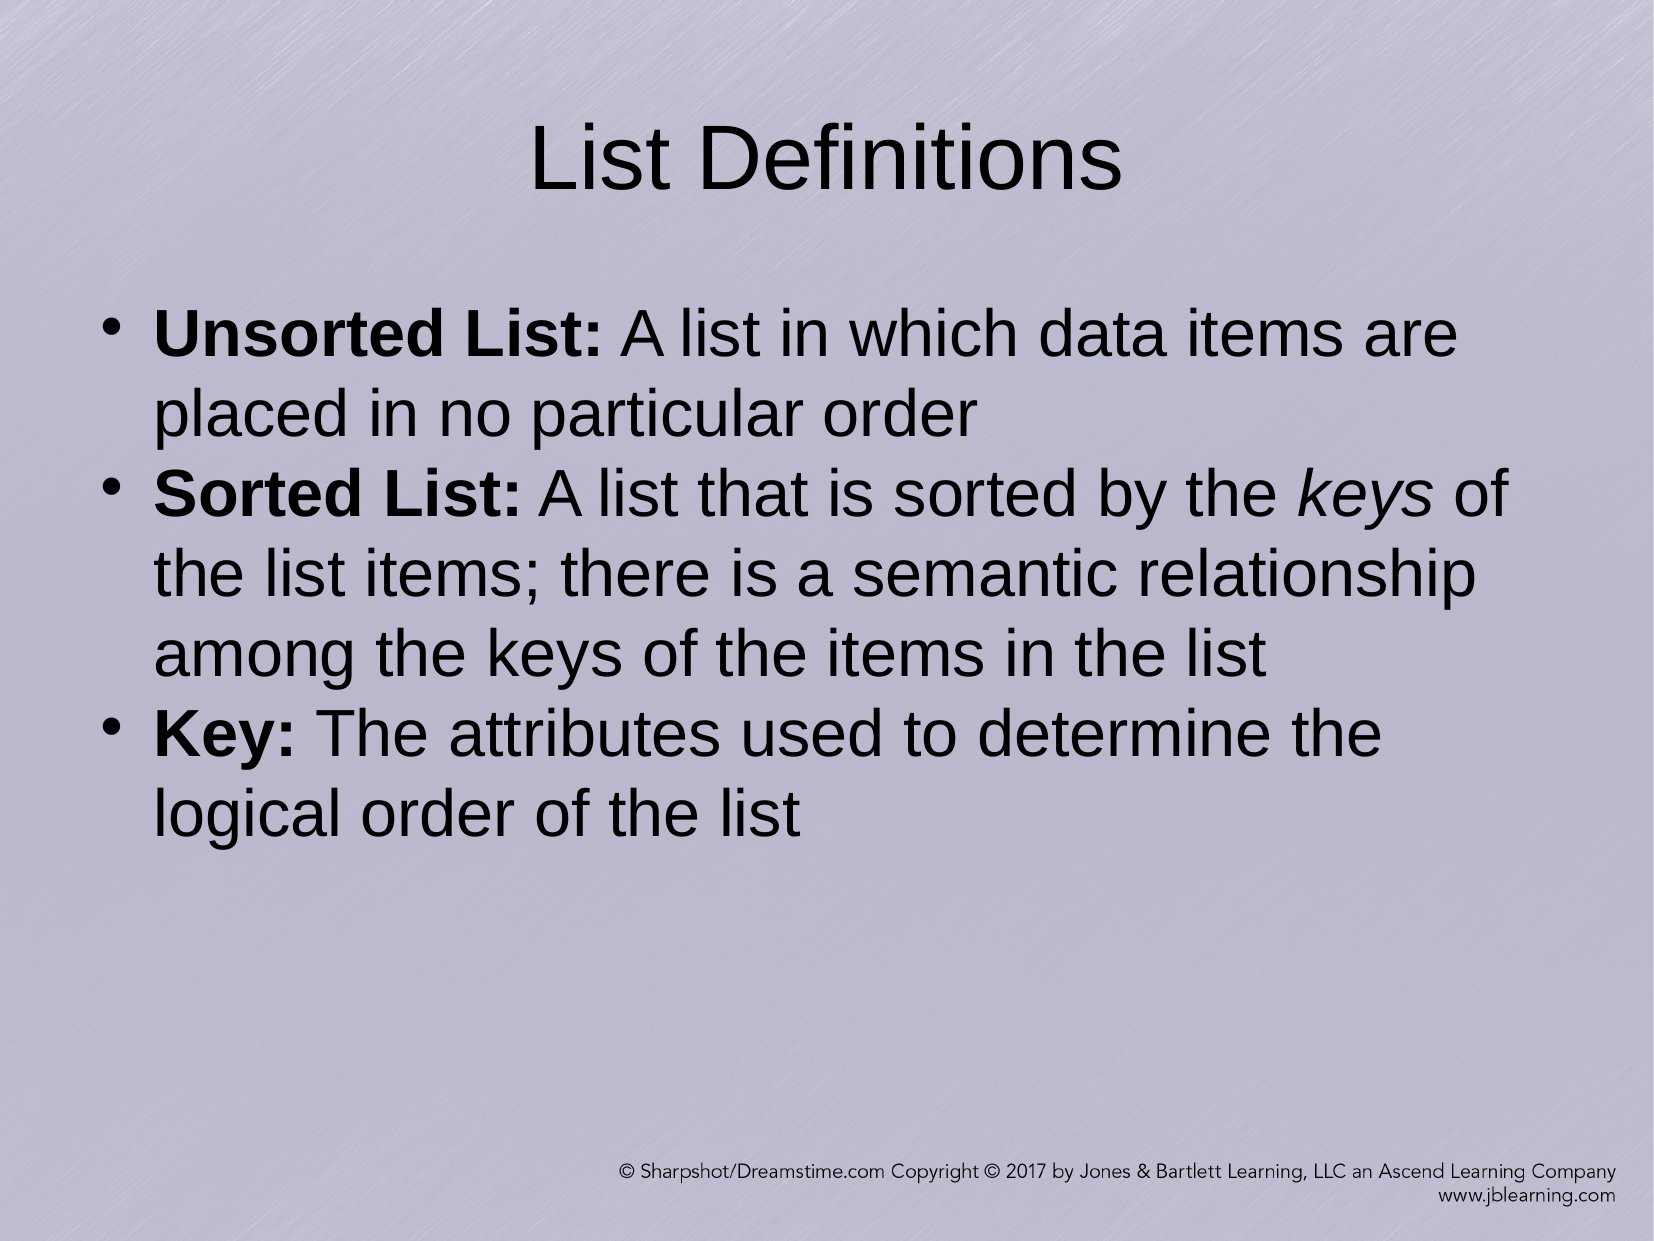

List Definitions
Unsorted List: A list in which data items are placed in no particular order
Sorted List: A list that is sorted by the keys of the list items; there is a semantic relationship among the keys of the items in the list
Key: The attributes used to determine the logical order of the list